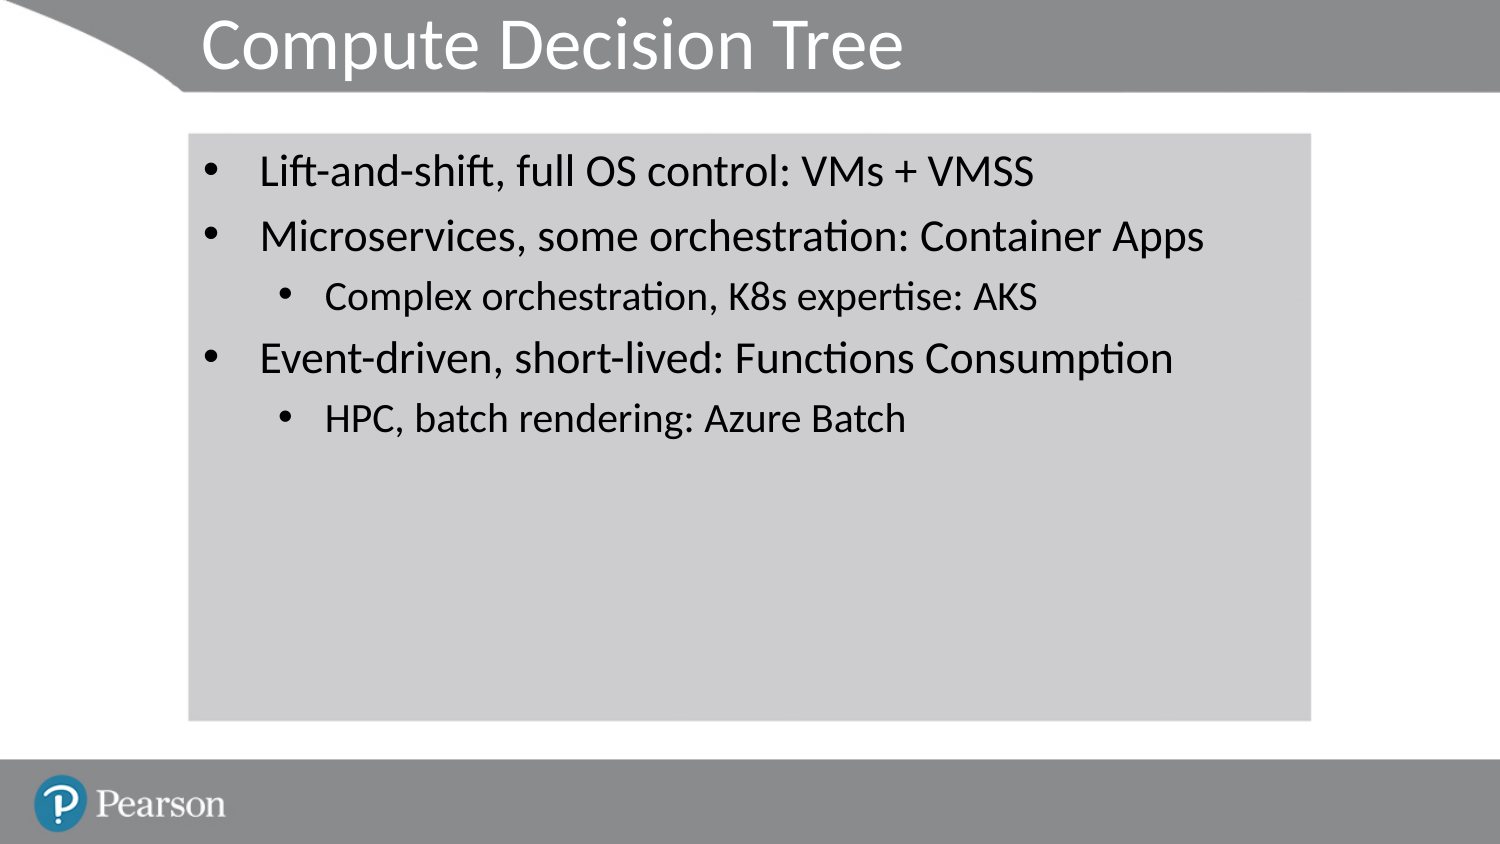

# Compute Decision Tree
Lift-and-shift, full OS control: VMs + VMSS
Microservices, some orchestration: Container Apps
Complex orchestration, K8s expertise: AKS
Event-driven, short-lived: Functions Consumption
HPC, batch rendering: Azure Batch